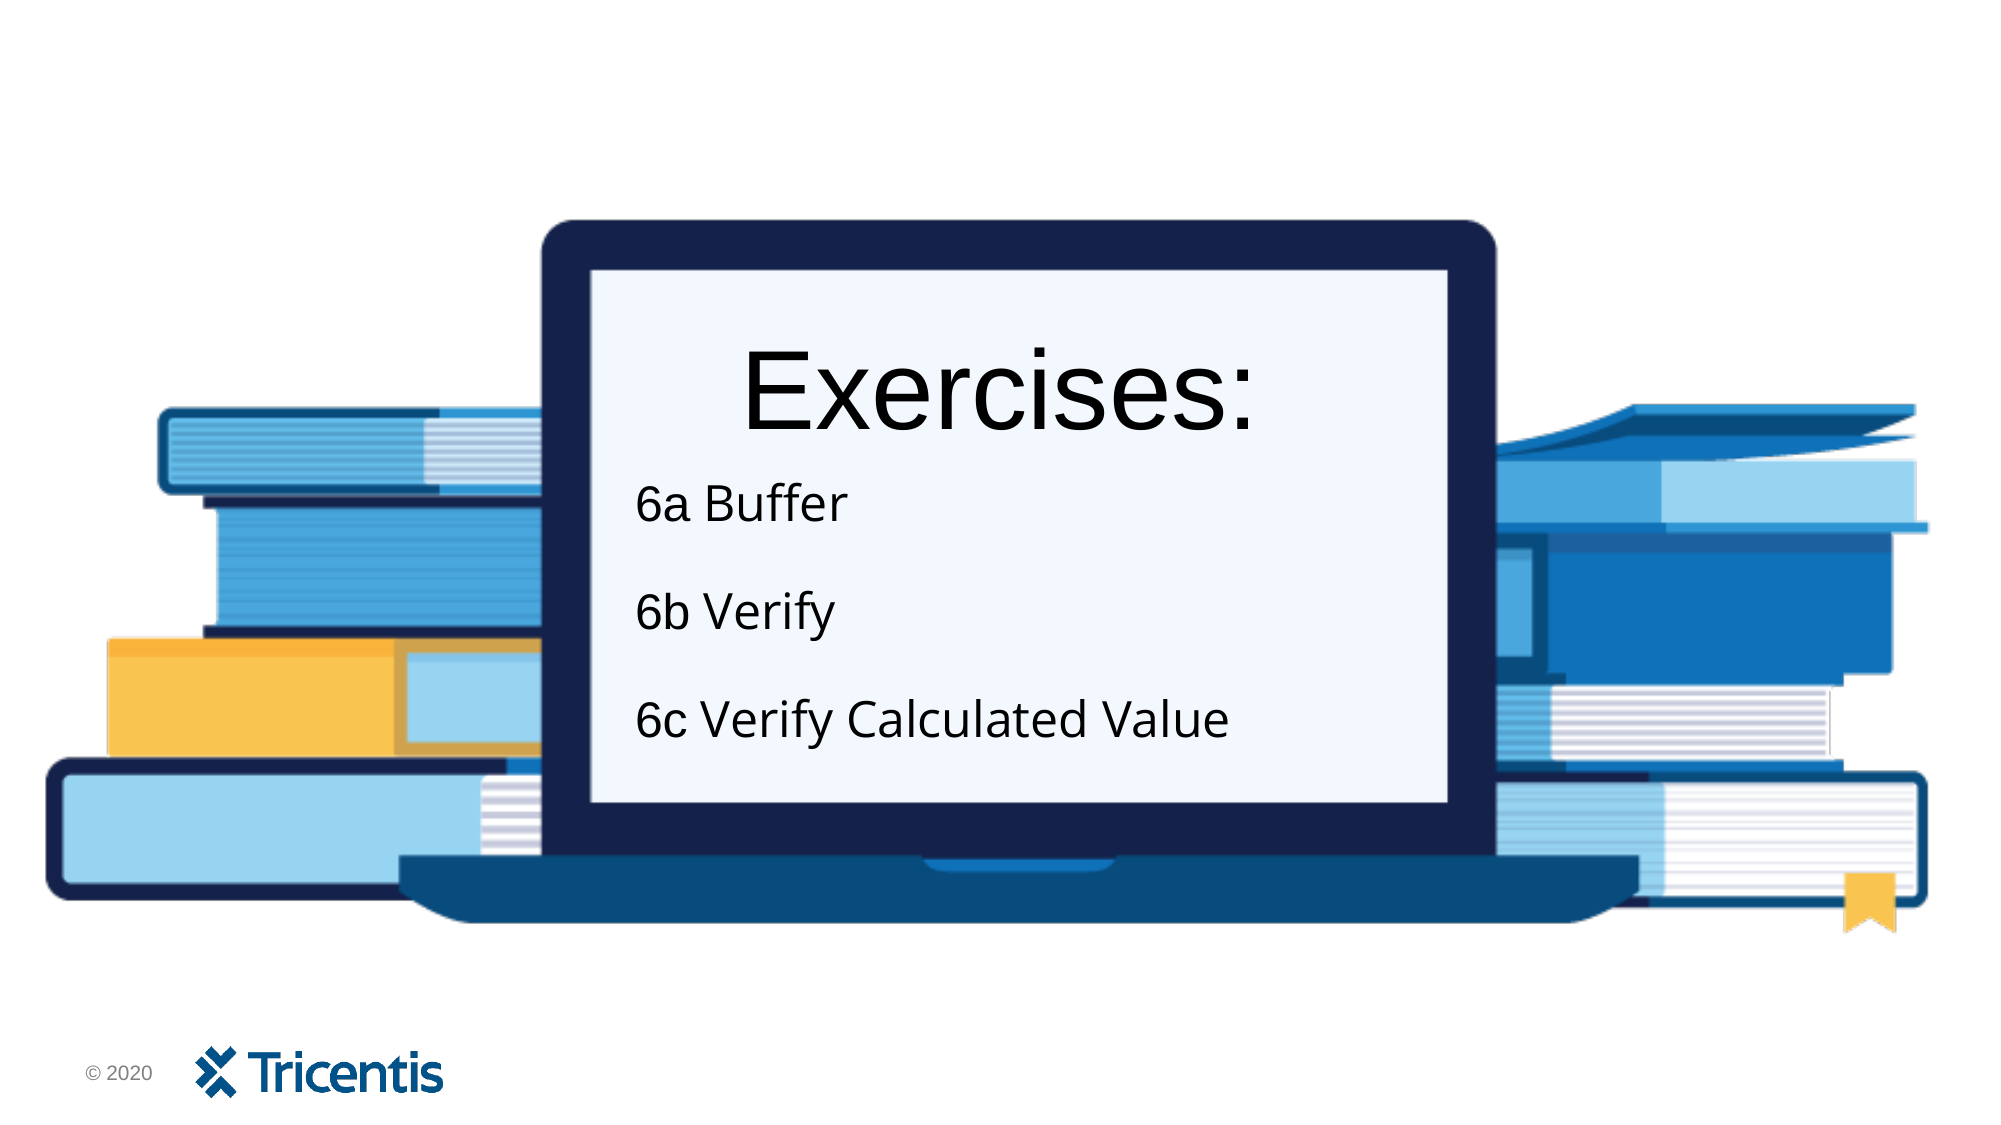

# 6a Buffer 6b Verify 6c Verify Calculated Value